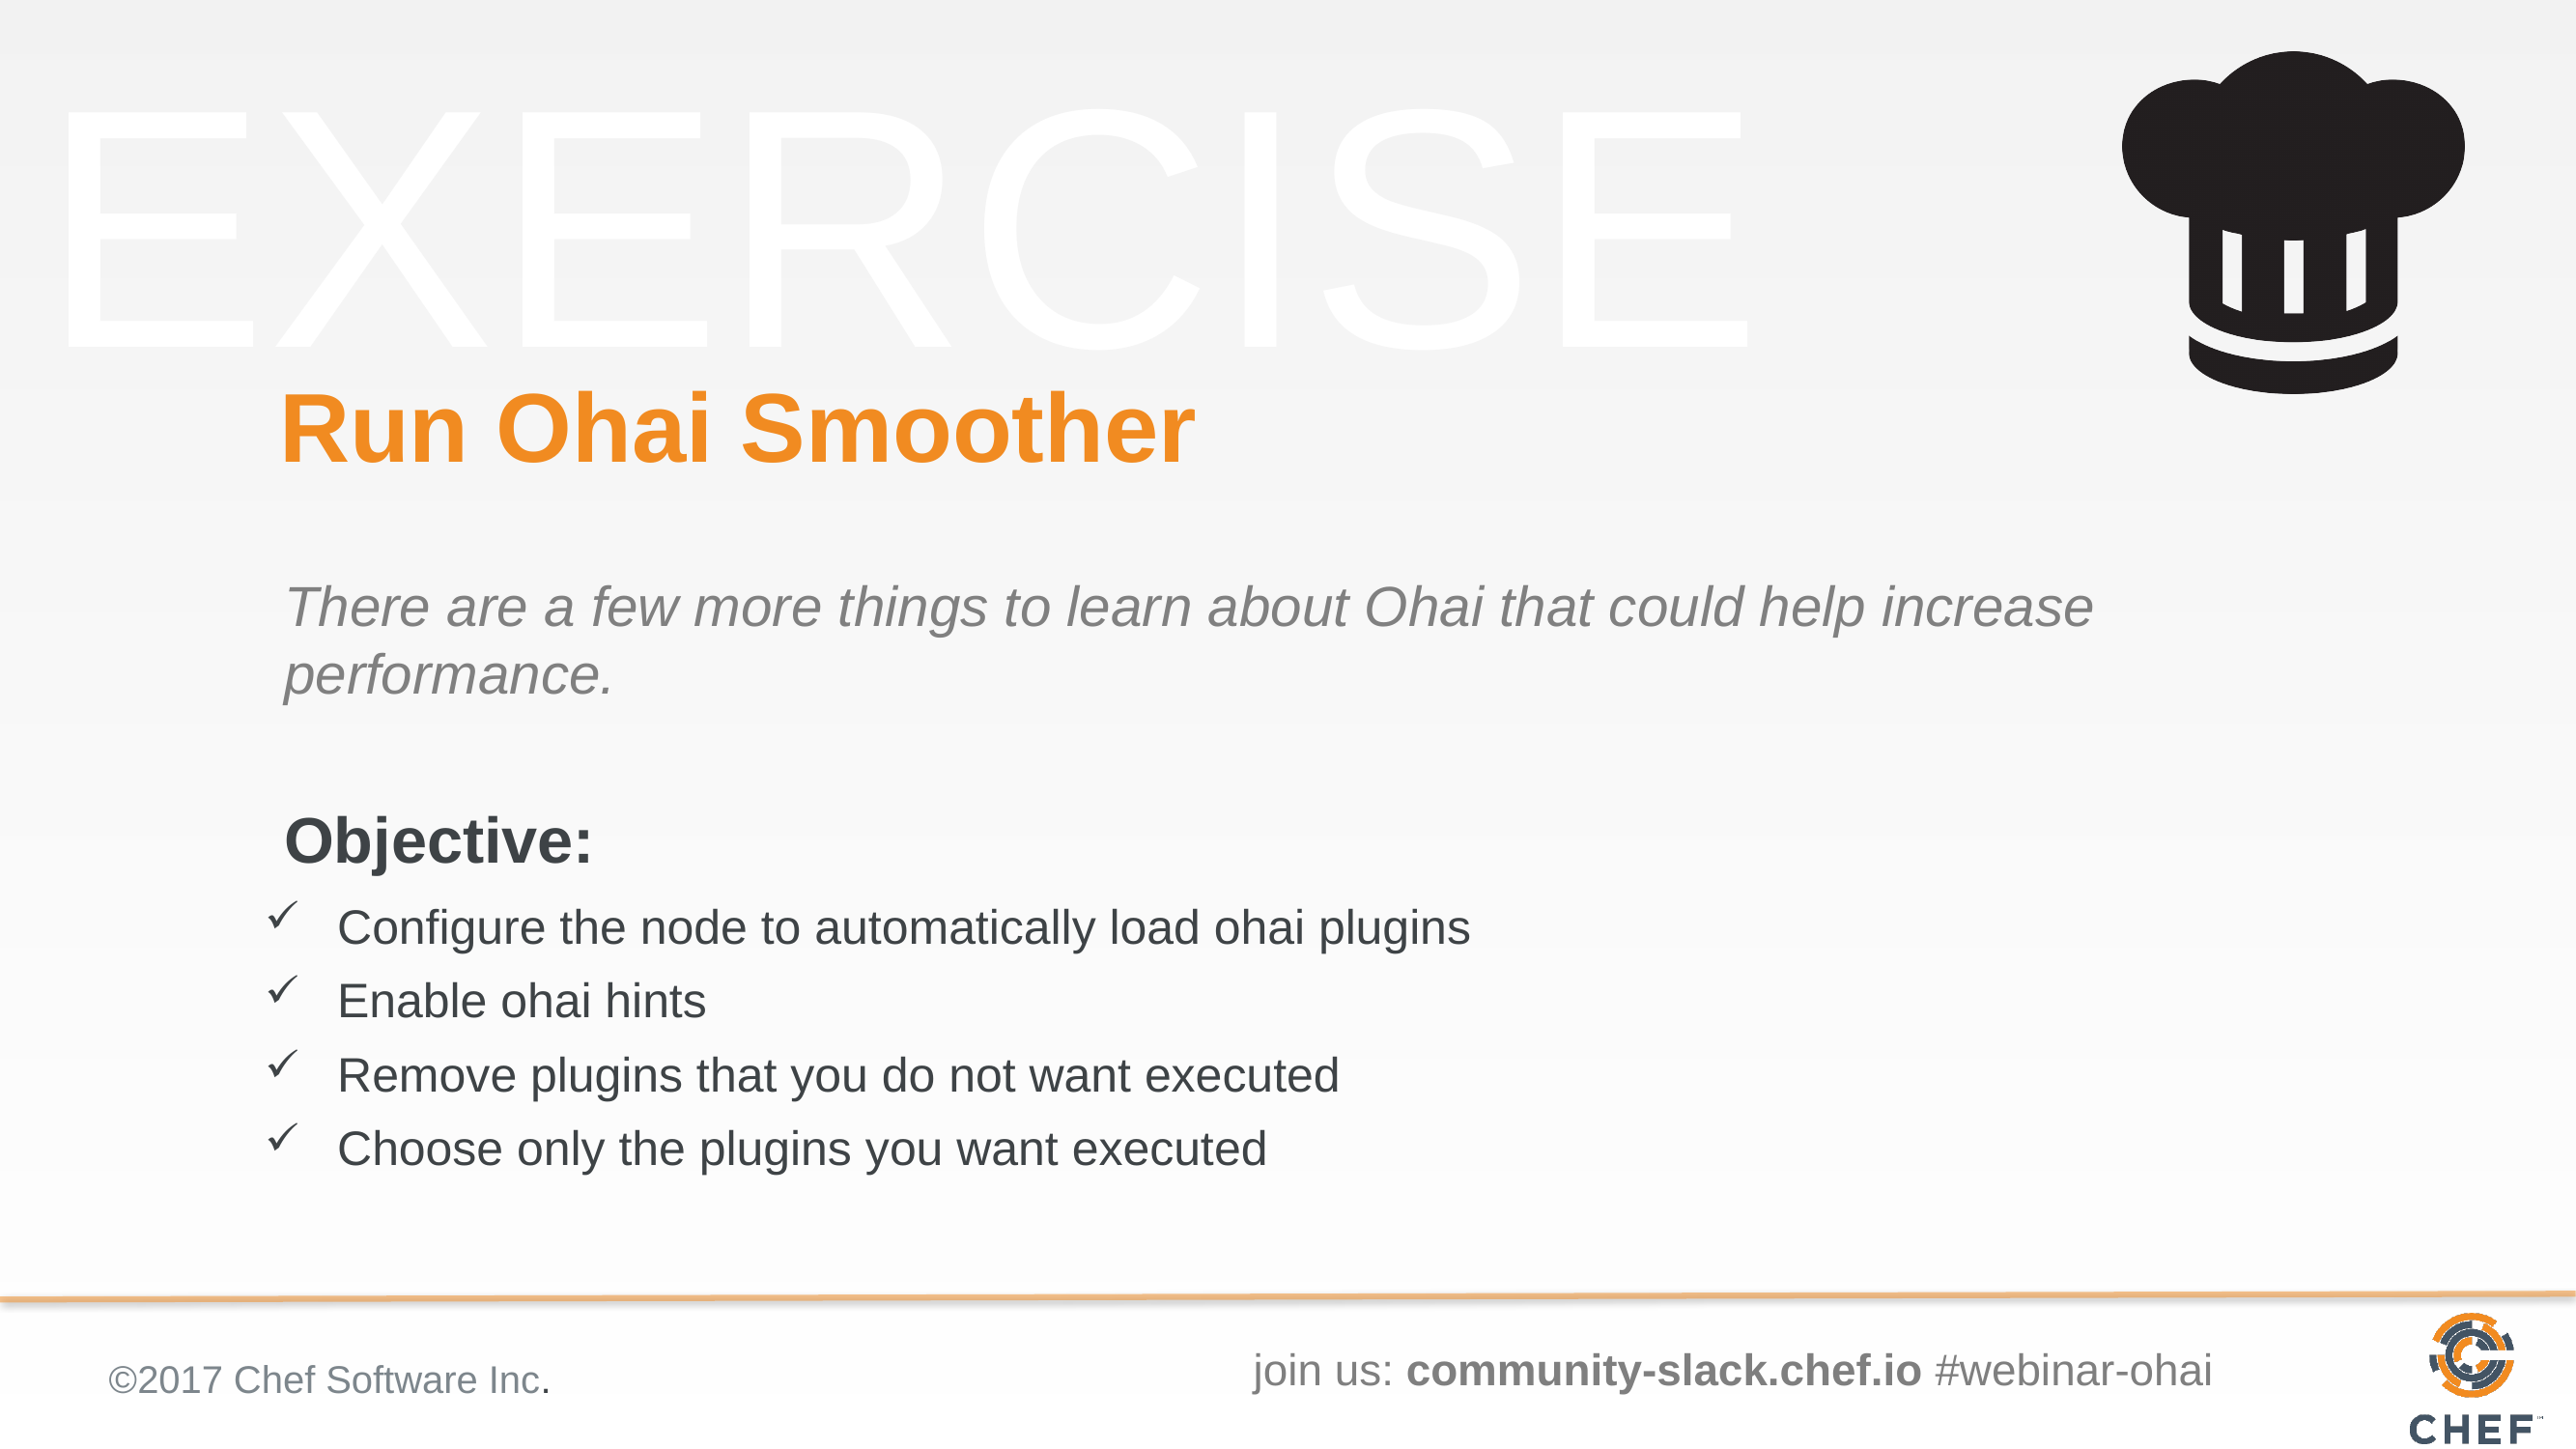

# Run Ohai Smoother
There are a few more things to learn about Ohai that could help increase performance.
Configure the node to automatically load ohai plugins
Enable ohai hints
Remove plugins that you do not want executed
Choose only the plugins you want executed